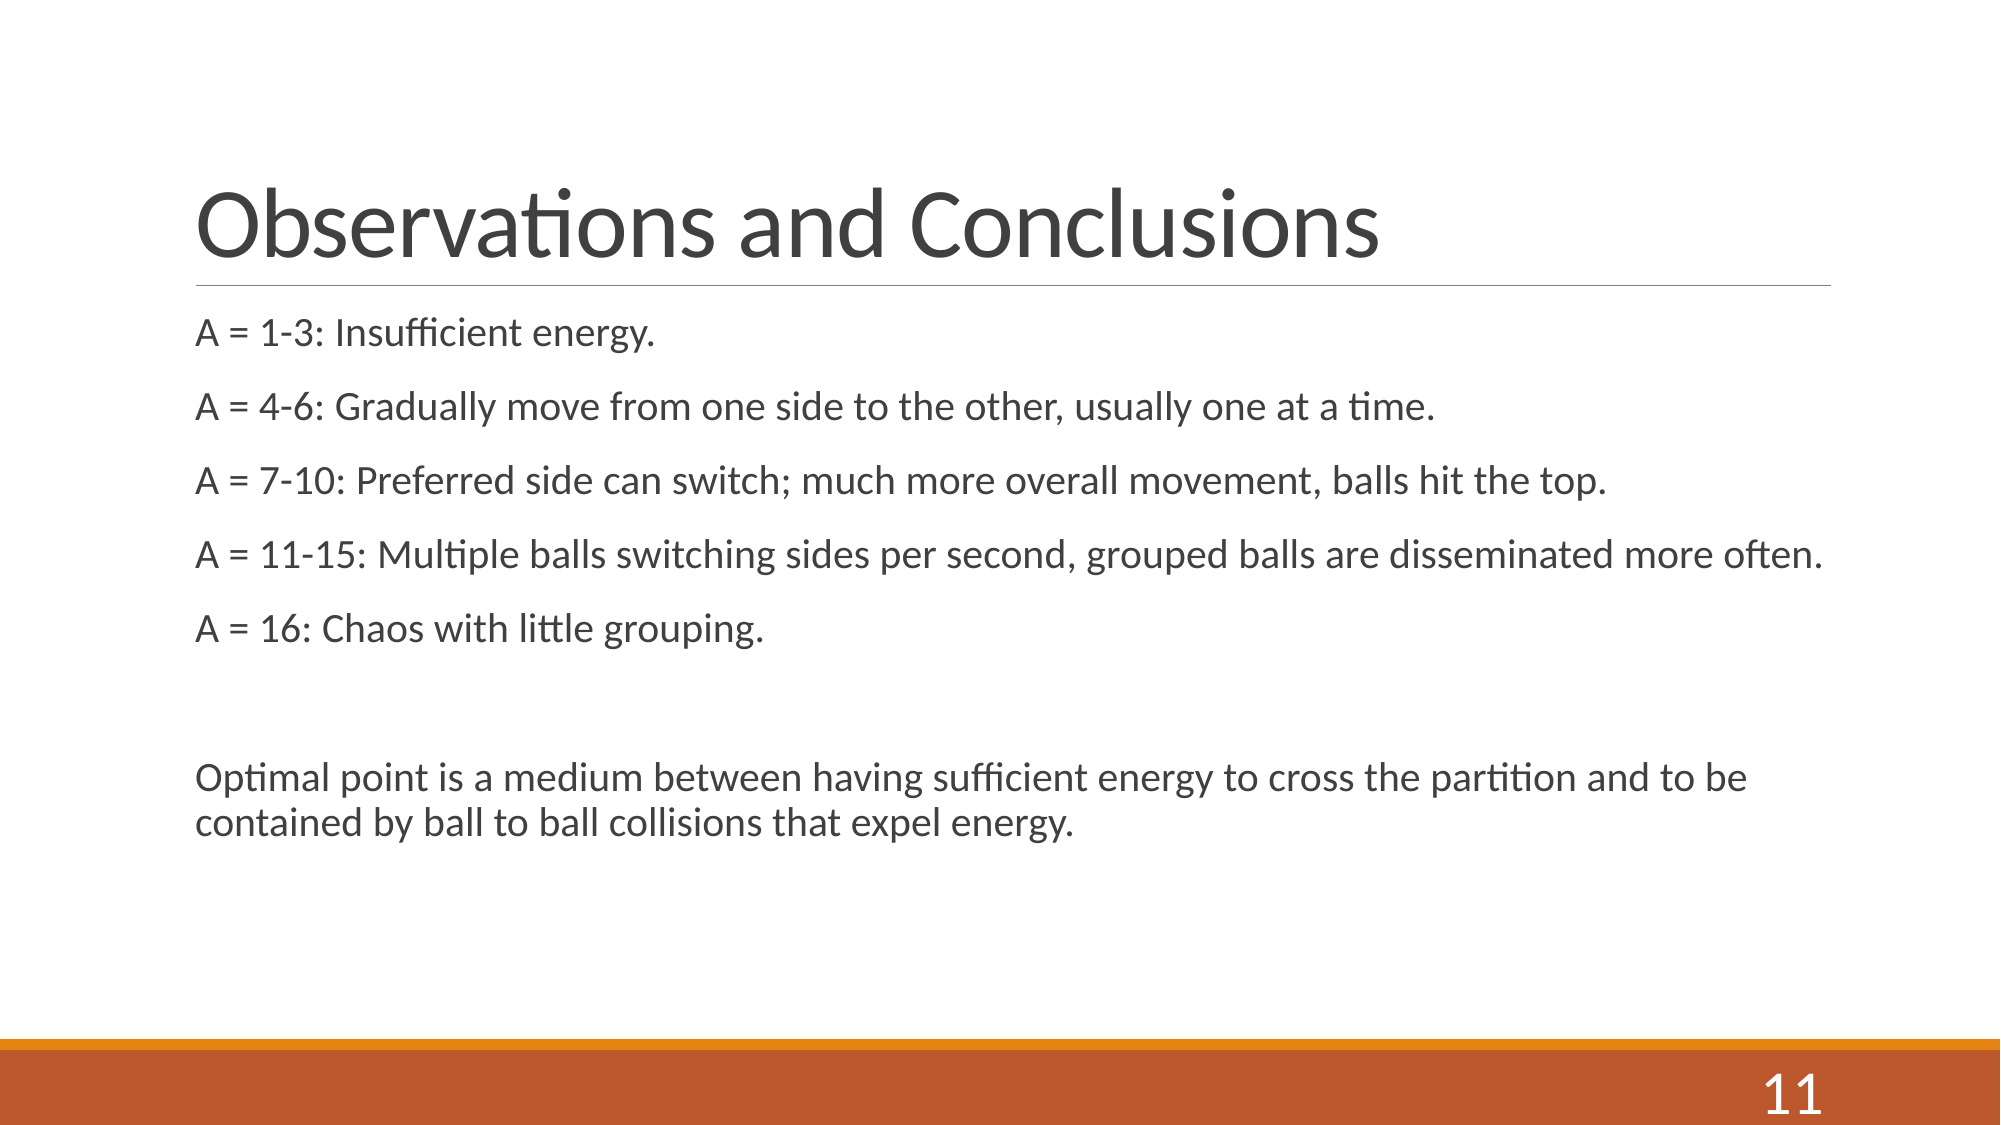

# Observations and Conclusions
A = 1-3: Insufficient energy.
A = 4-6: Gradually move from one side to the other, usually one at a time.
A = 7-10: Preferred side can switch; much more overall movement, balls hit the top.
A = 11-15: Multiple balls switching sides per second, grouped balls are disseminated more often.
A = 16: Chaos with little grouping.

Optimal point is a medium between having sufficient energy to cross the partition and to be contained by ball to ball collisions that expel energy.
11